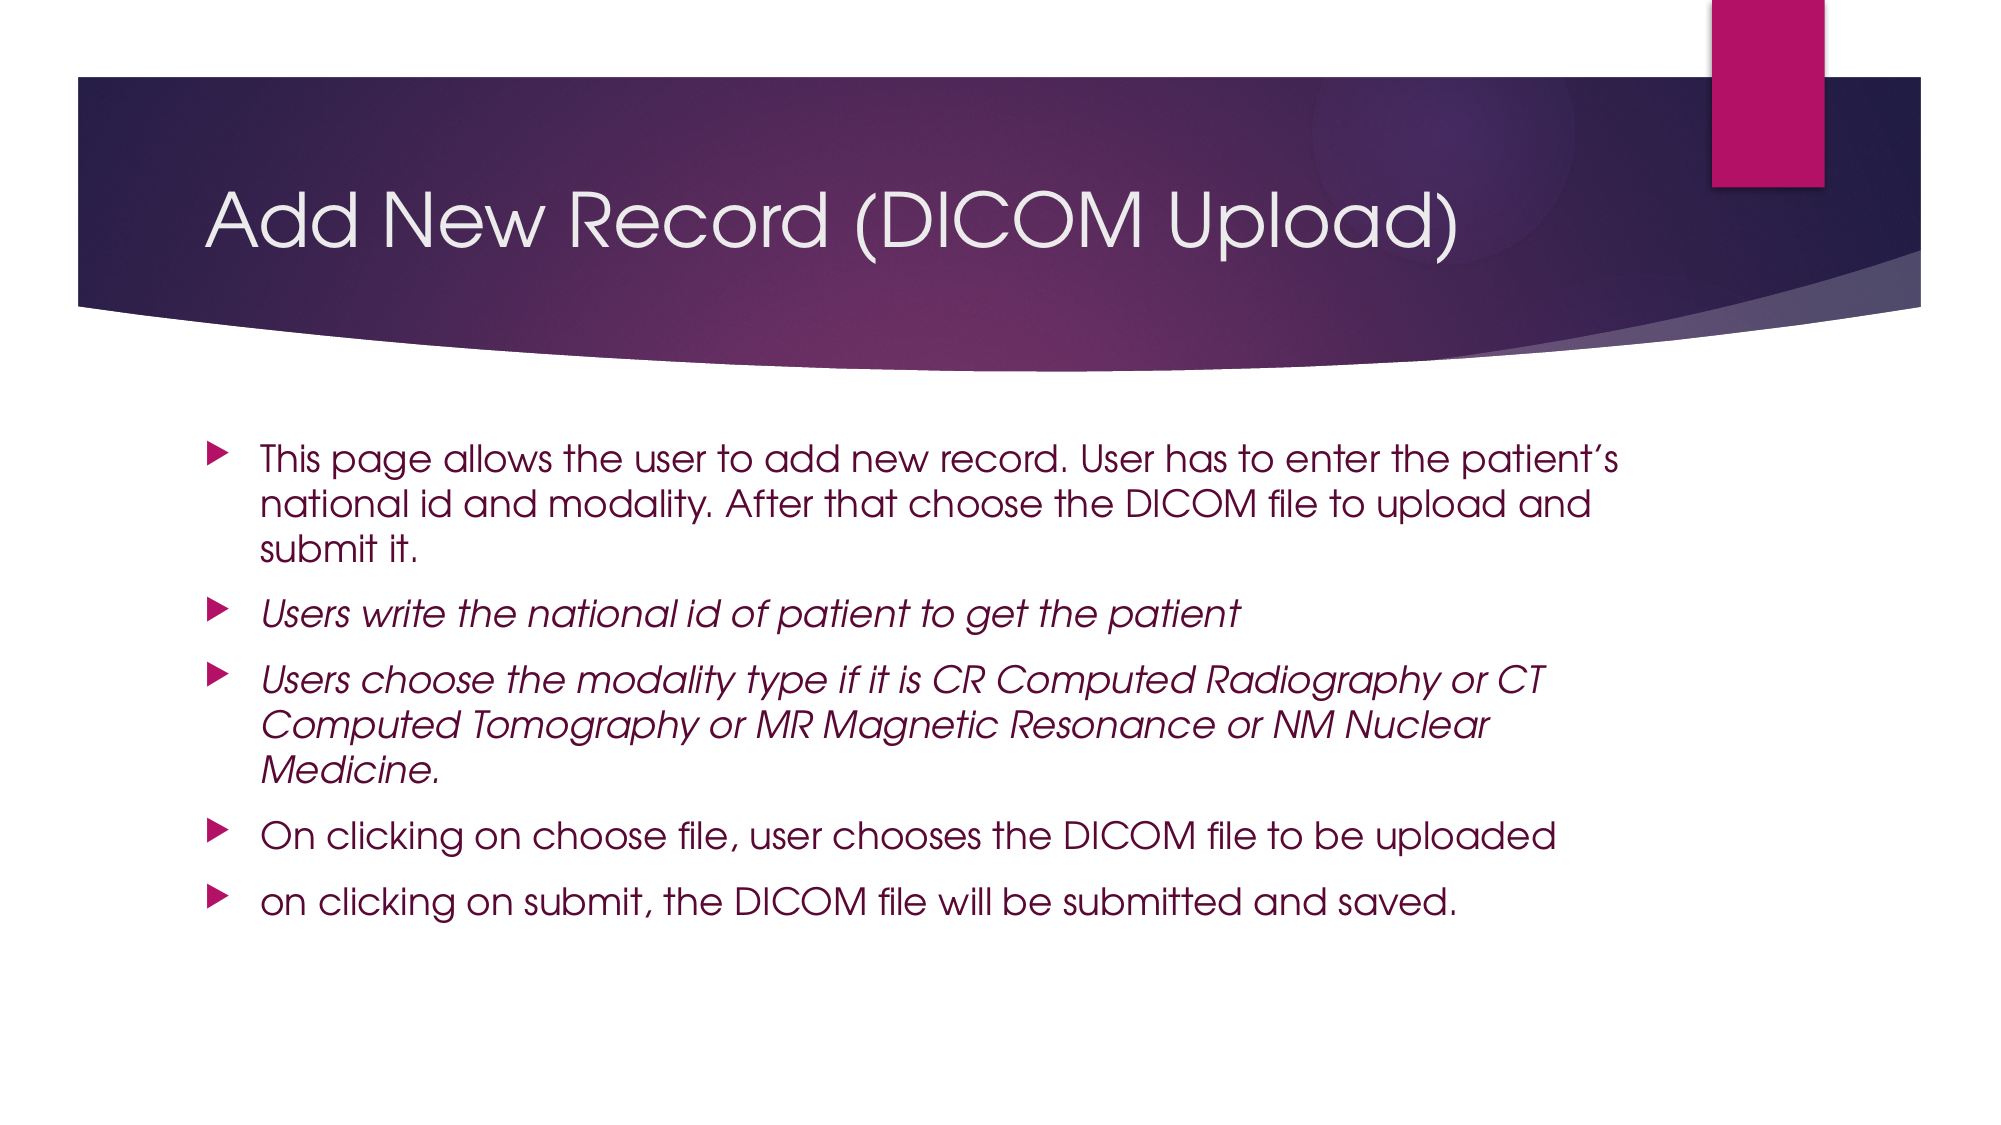

# Add New Record (DICOM Upload)
This page allows the user to add new record. User has to enter the patient’s national id and modality. After that choose the DICOM file to upload and submit it.
Users write the national id of patient to get the patient
Users choose the modality type if it is CR Computed Radiography or CT Computed Tomography or MR Magnetic Resonance or NM Nuclear Medicine.
On clicking on choose file, user chooses the DICOM file to be uploaded
on clicking on submit, the DICOM file will be submitted and saved.